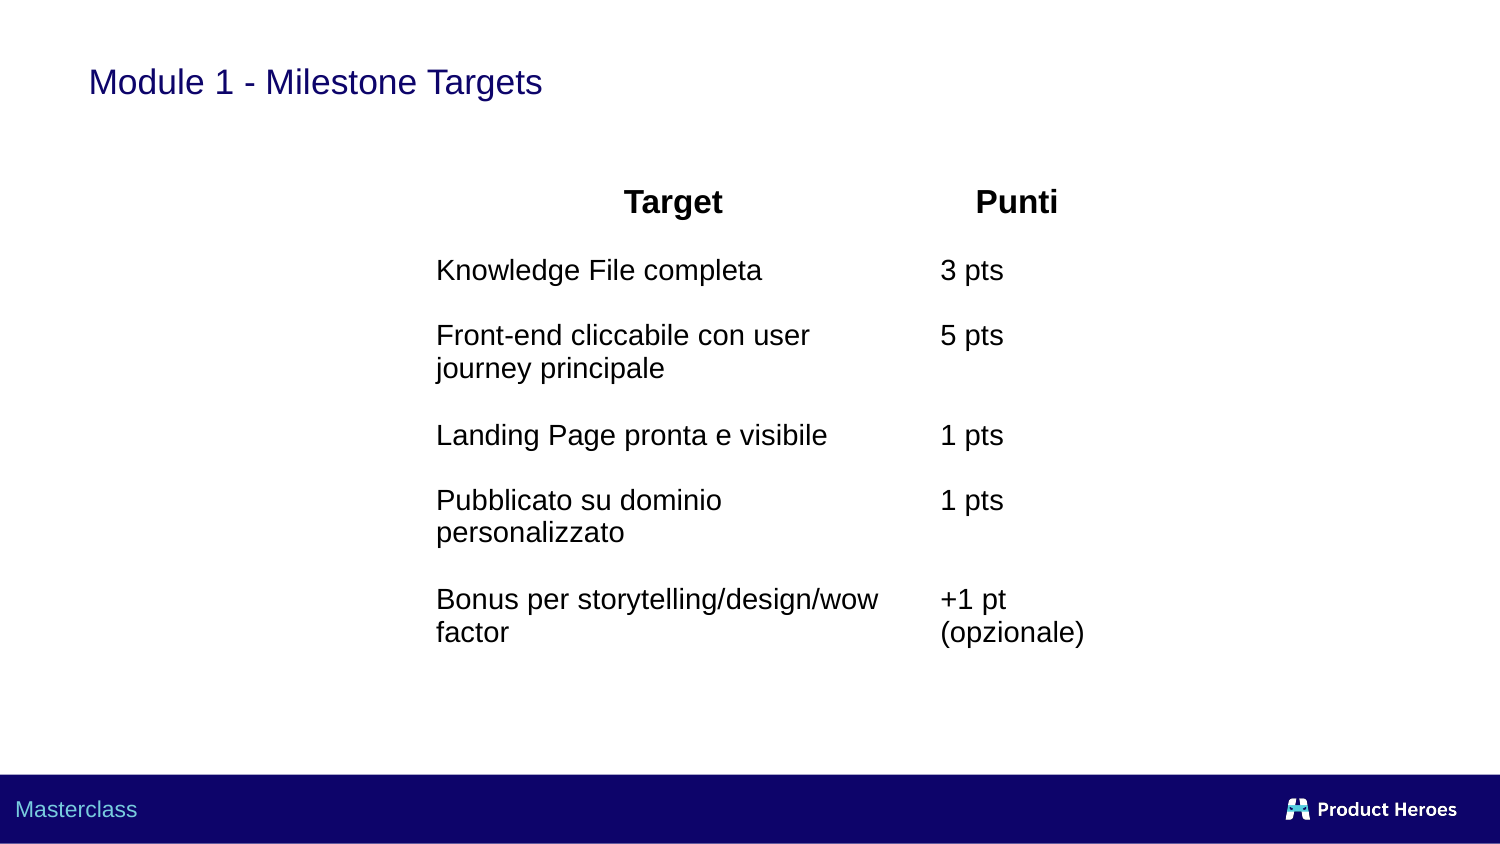

Module 1 - Milestone Targets
| Target | Punti |
| --- | --- |
| Knowledge File completa | 3 pts |
| Front-end cliccabile con user journey principale | 5 pts |
| Landing Page pronta e visibile | 1 pts |
| Pubblicato su dominio personalizzato | 1 pts |
| Bonus per storytelling/design/wow factor | +1 pt (opzionale) |